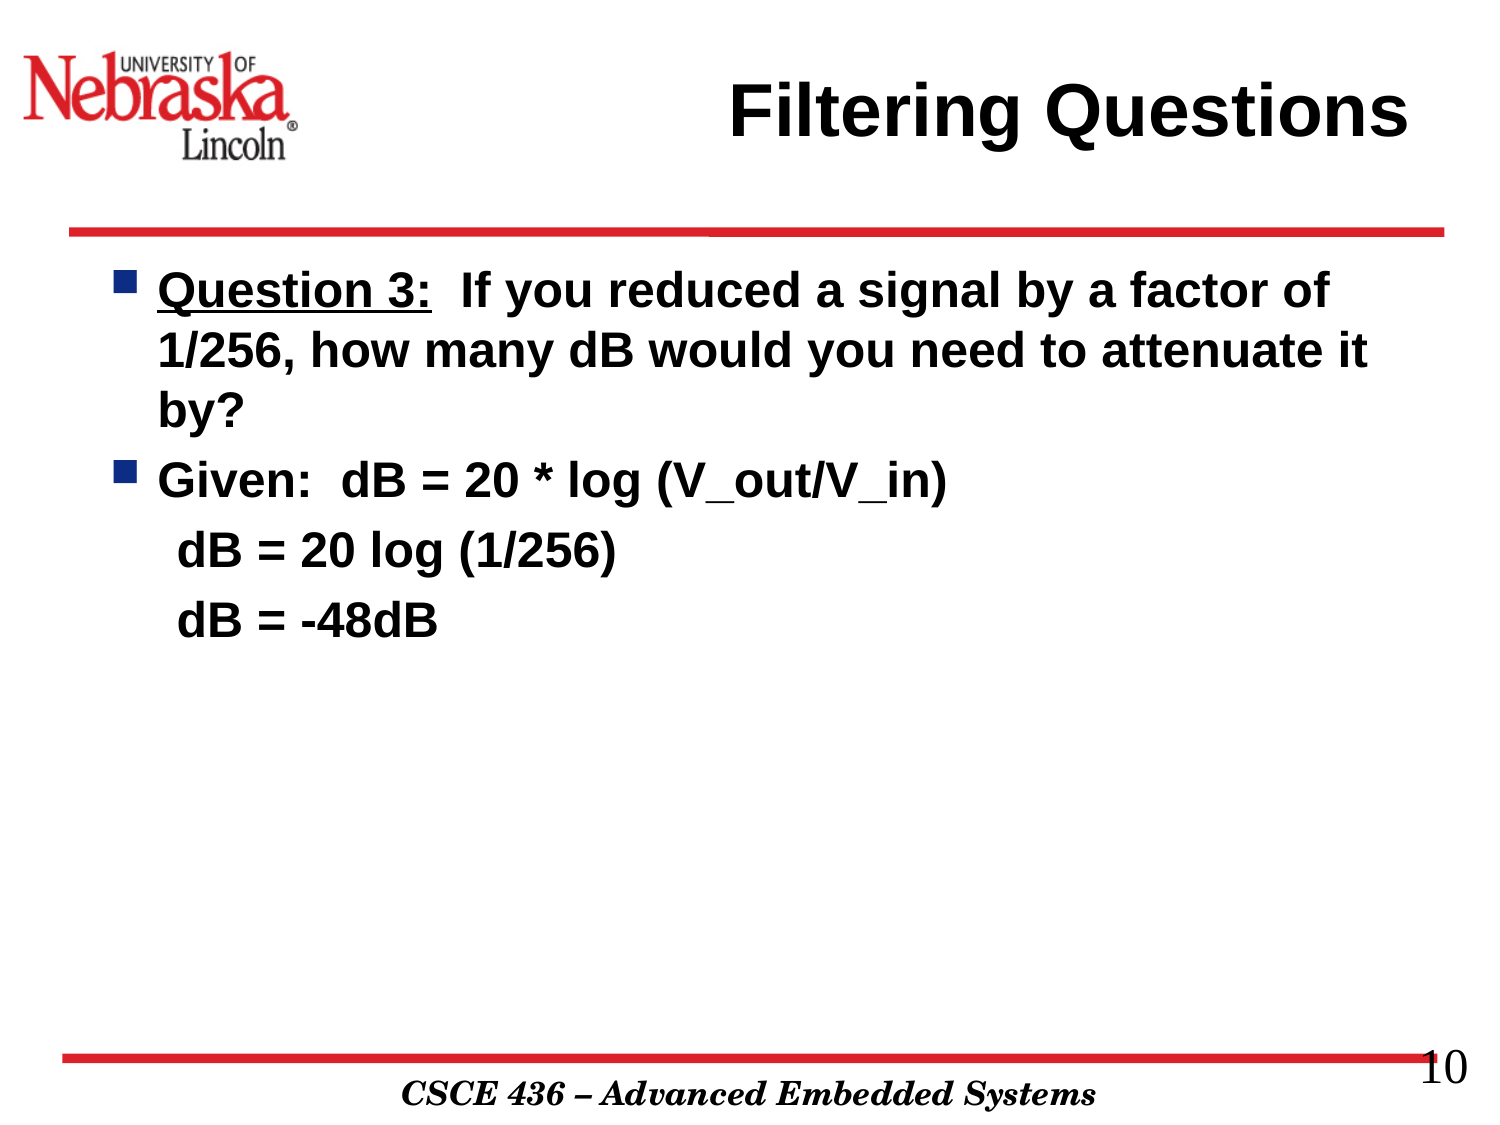

# Filtering Questions
Question 3:  If you reduced a signal by a factor of 1/256, how many dB would you need to attenuate it by?
Given:  dB = 20 * log (V_out/V_in)
dB = 20 log (1/256)
dB = -48dB

10